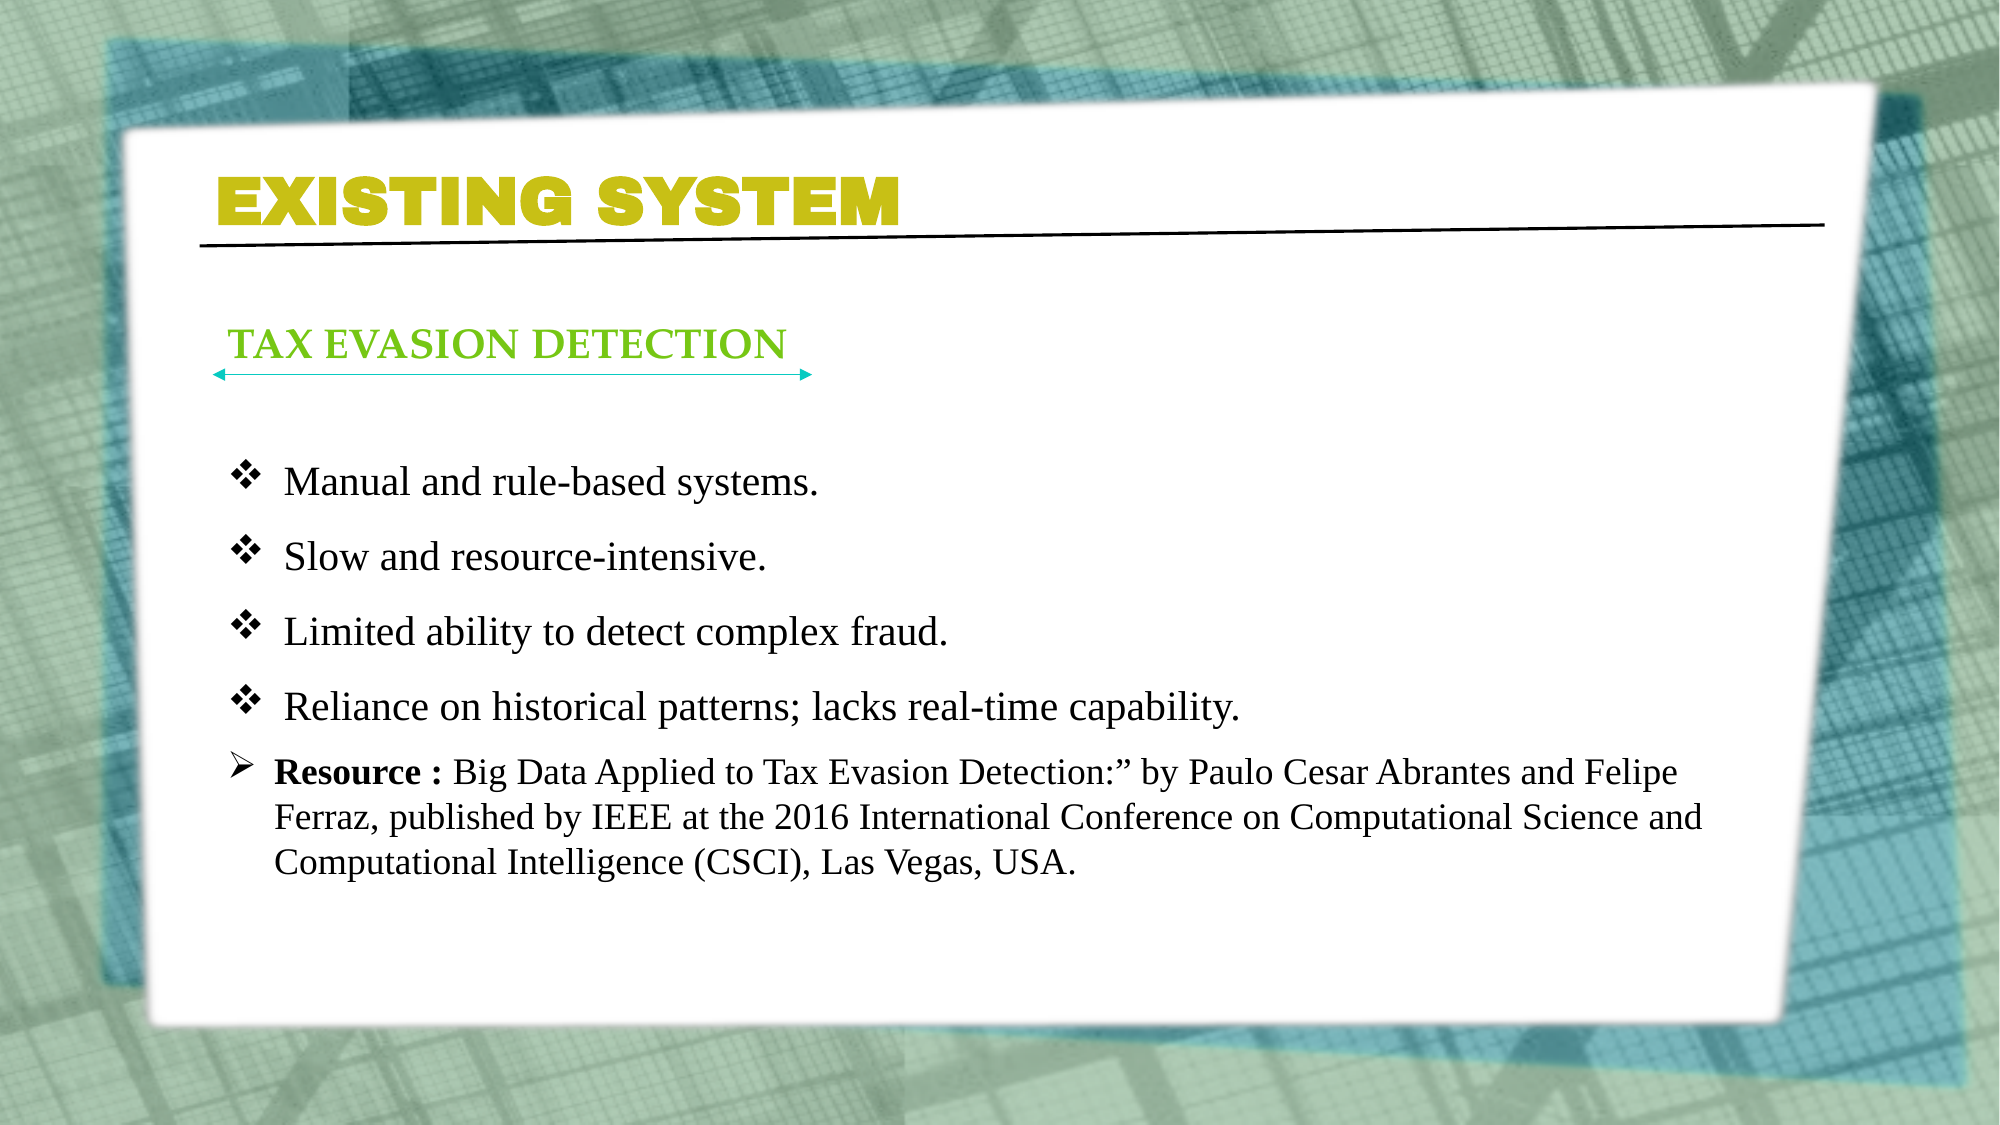

EXISTING SYSTEM
TAX EVASION DETECTION
Manual and rule-based systems.
Slow and resource-intensive.
Limited ability to detect complex fraud.
Reliance on historical patterns; lacks real-time capability.
Resource : Big Data Applied to Tax Evasion Detection:” by Paulo Cesar Abrantes and Felipe Ferraz, published by IEEE at the 2016 International Conference on Computational Science and Computational Intelligence (CSCI), Las Vegas, USA.